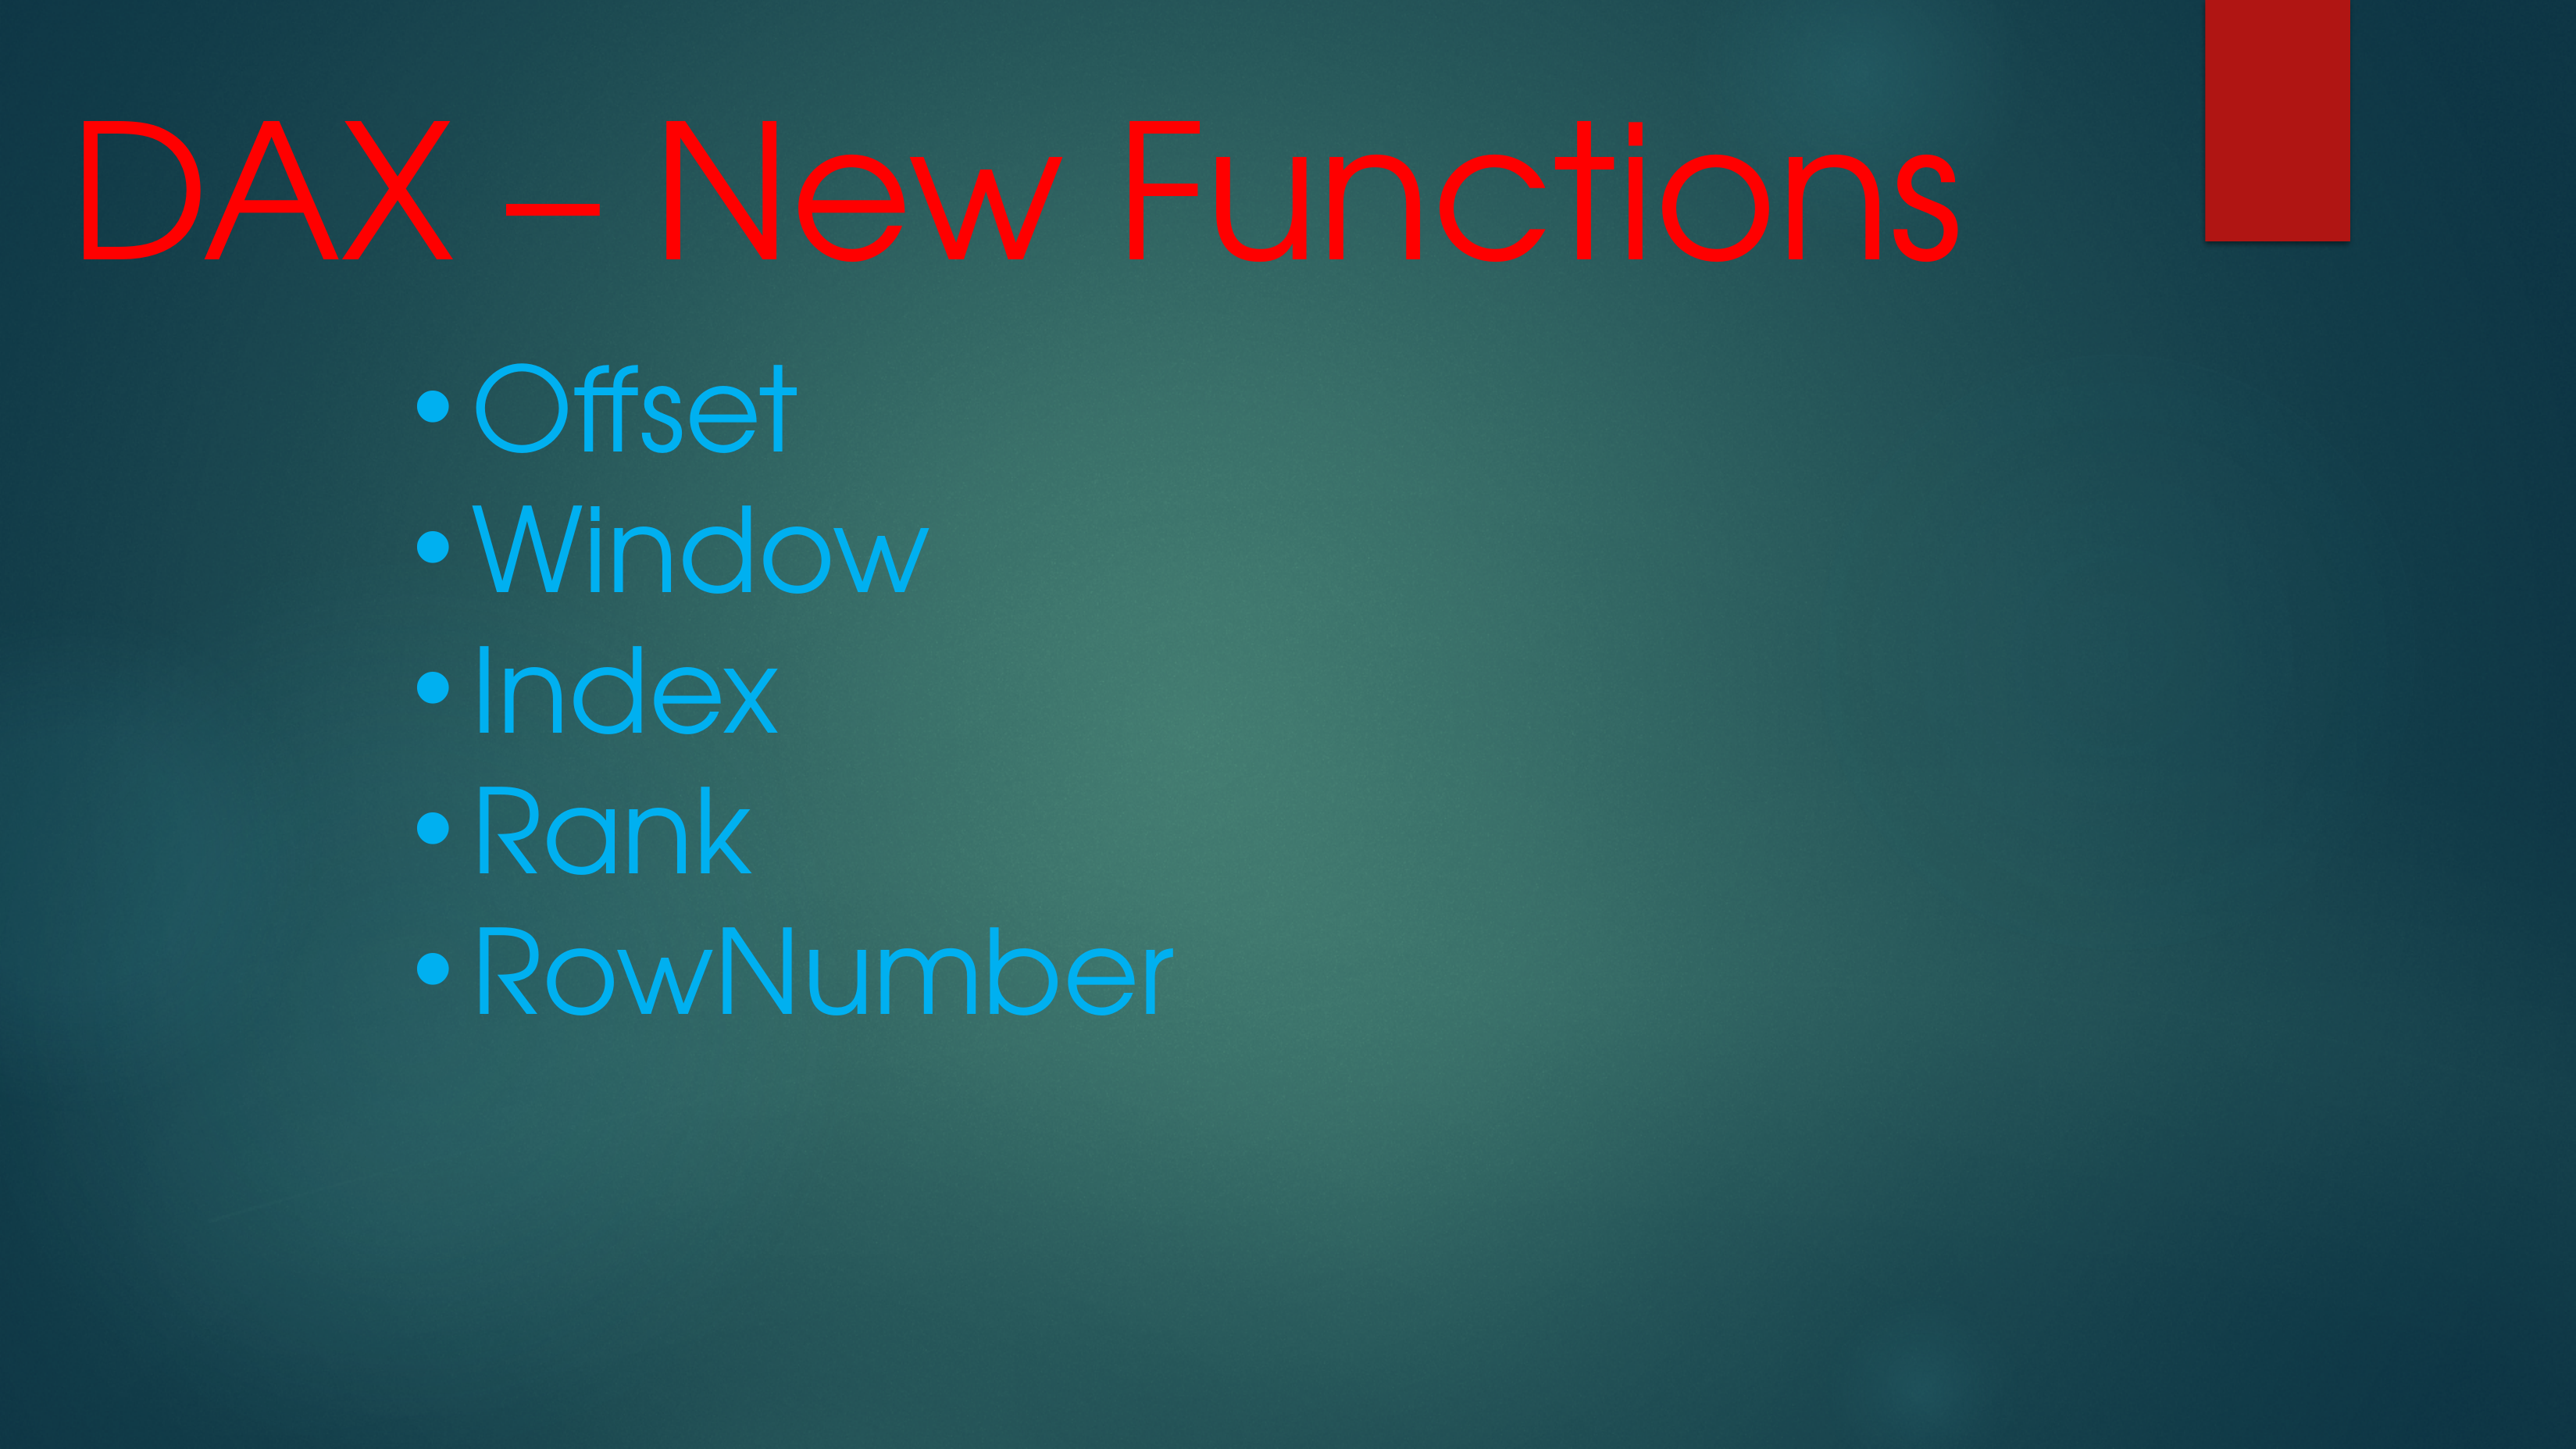

DAX – New Functions
Offset
Window
Index
Rank
RowNumber